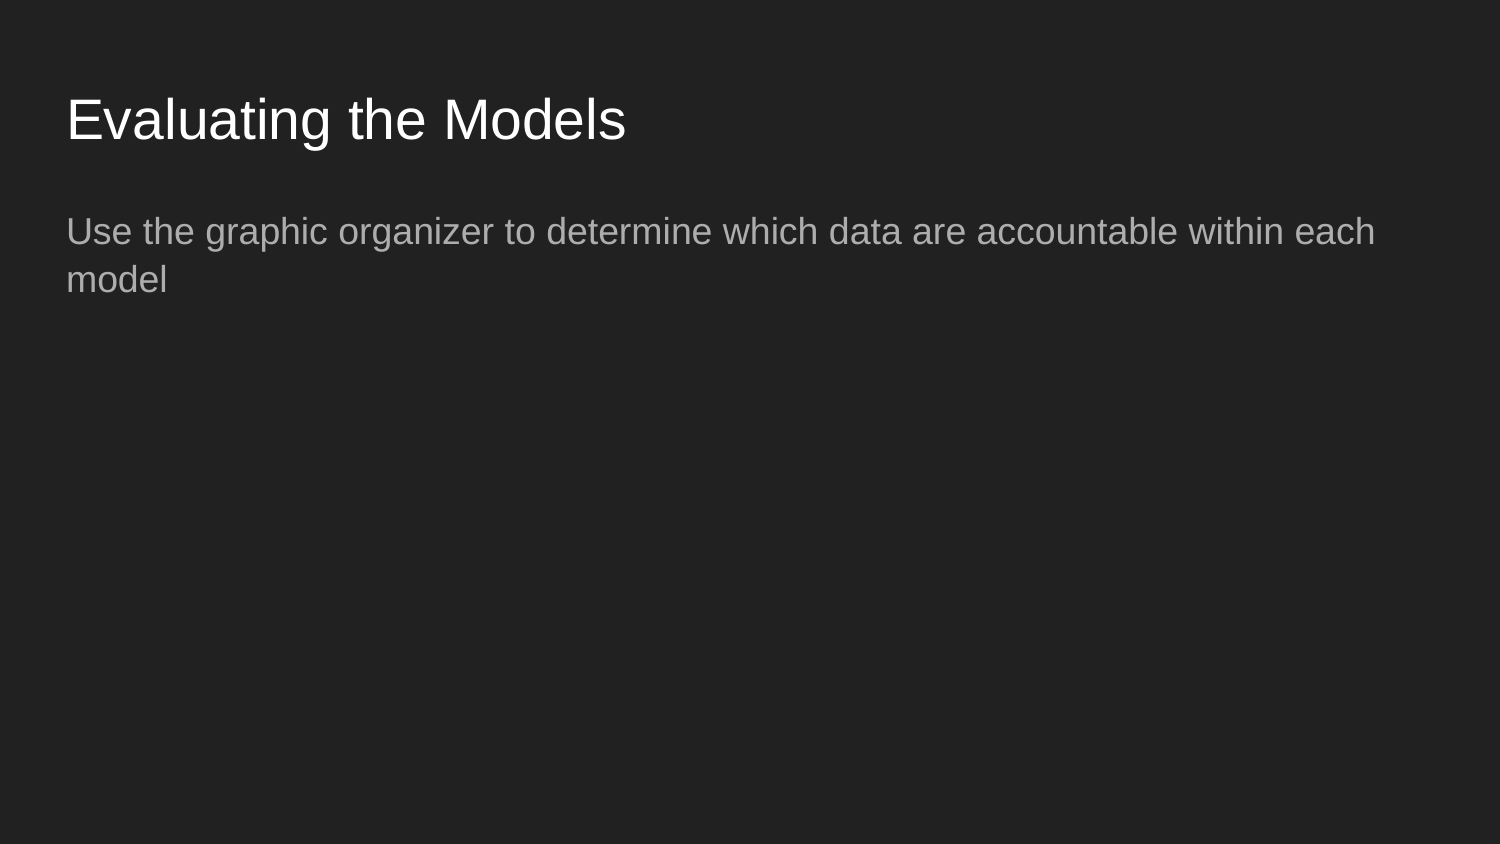

# Evaluating the Models
Use the graphic organizer to determine which data are accountable within each model